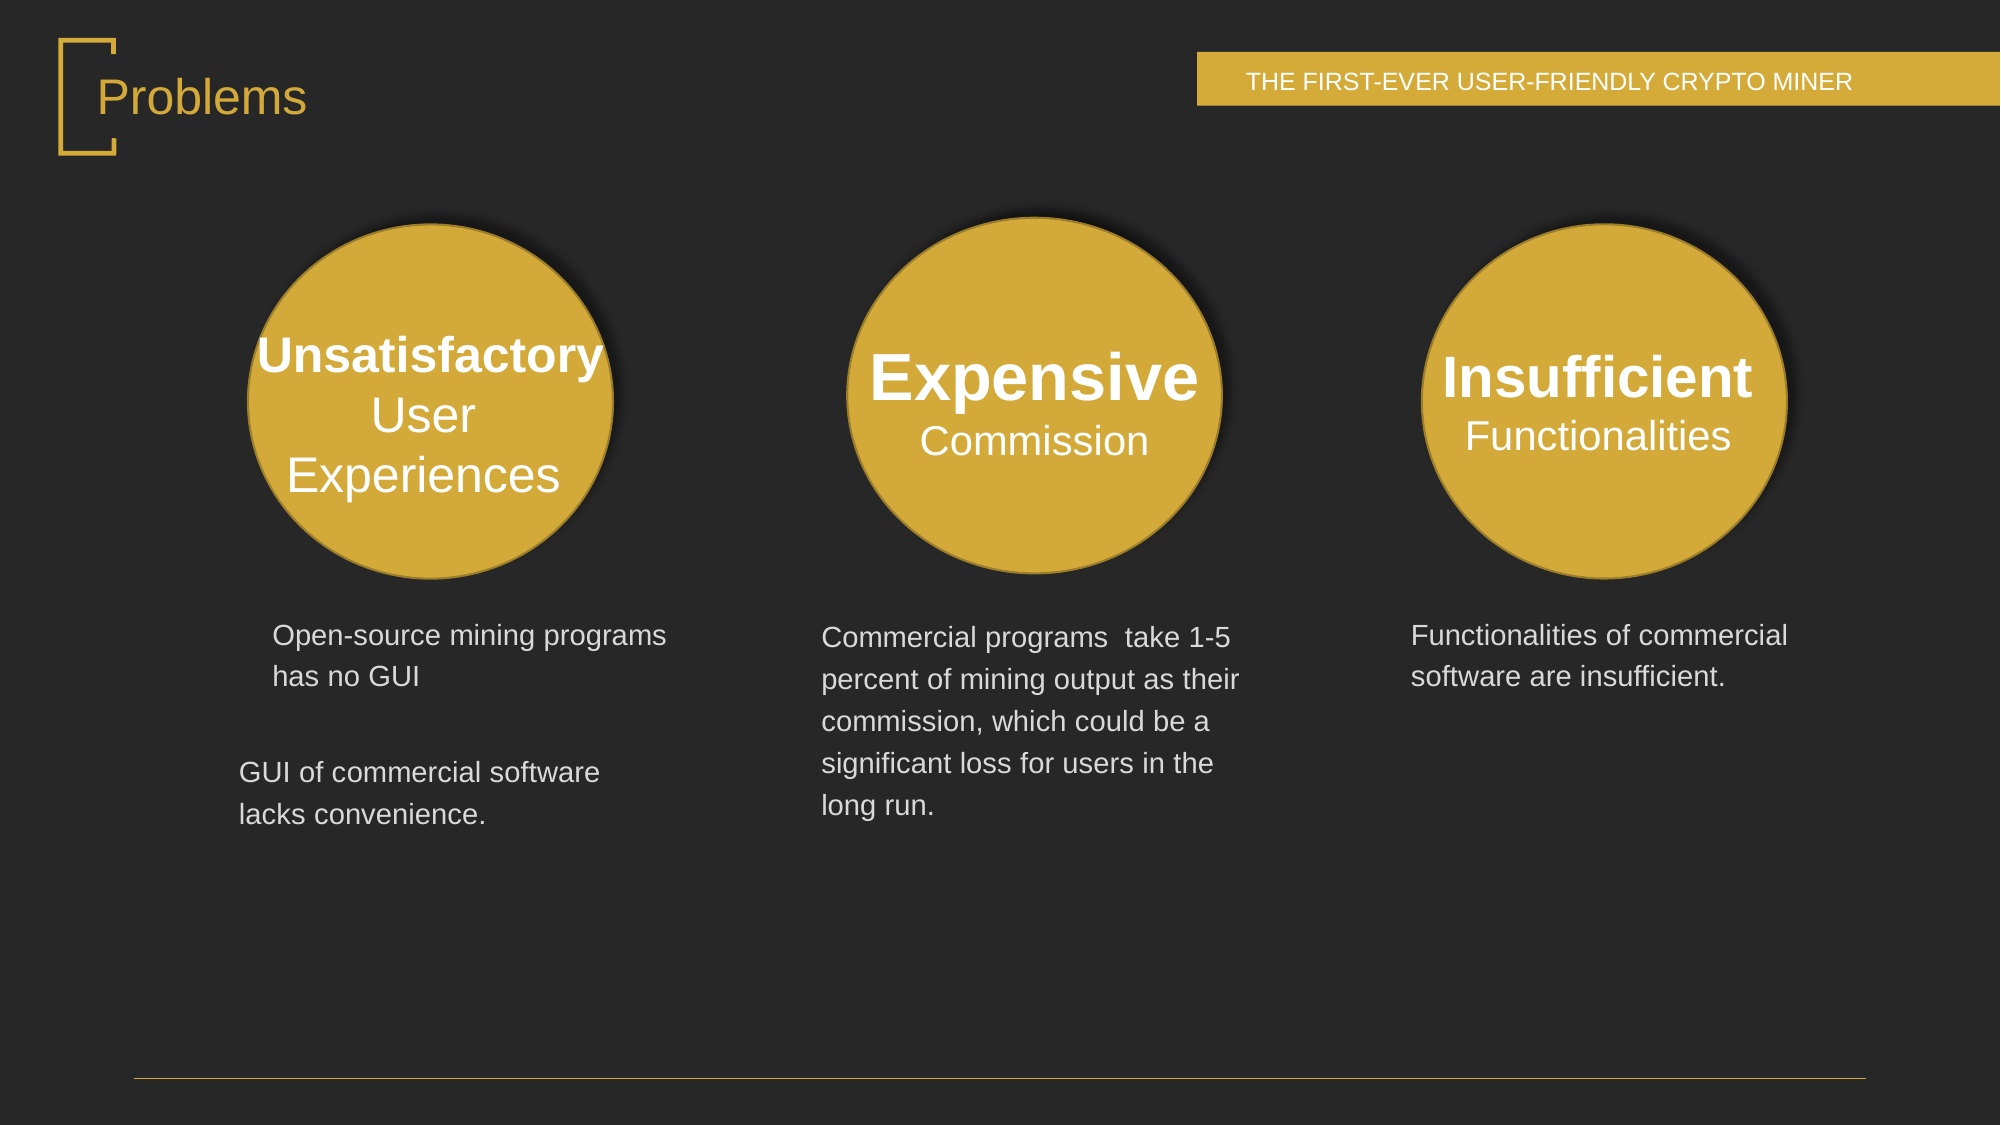

Problems

Expensive Commission

Insufficient Functionalities

Unsatisfactory User
Experiences

User
 unfriendly
Open-source mining programs has no GUI
Functionalities of commercial software are insufficient.
Commercial programs  take 1-5 percent of mining output as their commission, which could be a significant loss for users in the long run.
GUI of commercial software lacks convenience.